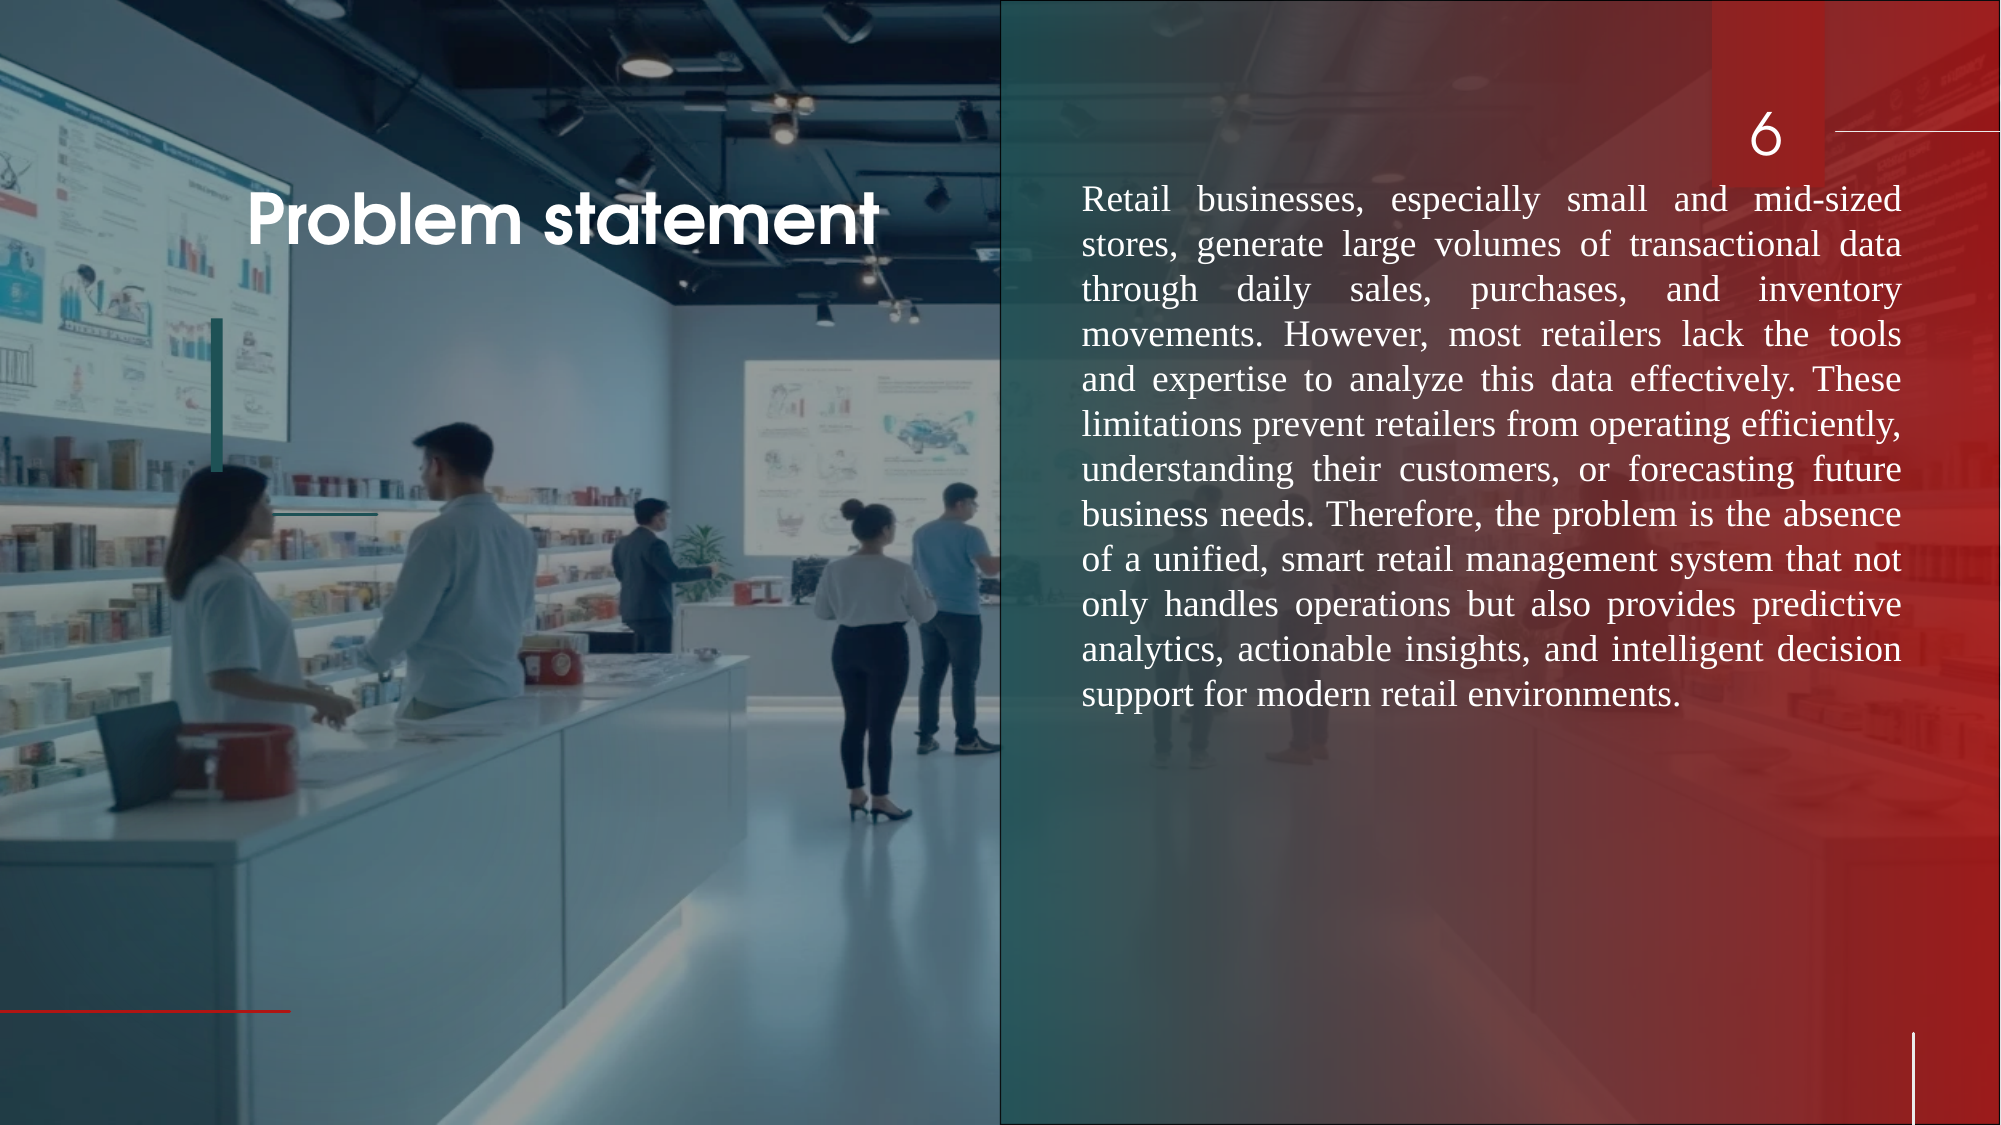

6
# Problem statement
Retail businesses, especially small and mid-sized stores, generate large volumes of transactional data through daily sales, purchases, and inventory movements. However, most retailers lack the tools and expertise to analyze this data effectively. These limitations prevent retailers from operating efficiently, understanding their customers, or forecasting future business needs. Therefore, the problem is the absence of a unified, smart retail management system that not only handles operations but also provides predictive analytics, actionable insights, and intelligent decision support for modern retail environments.